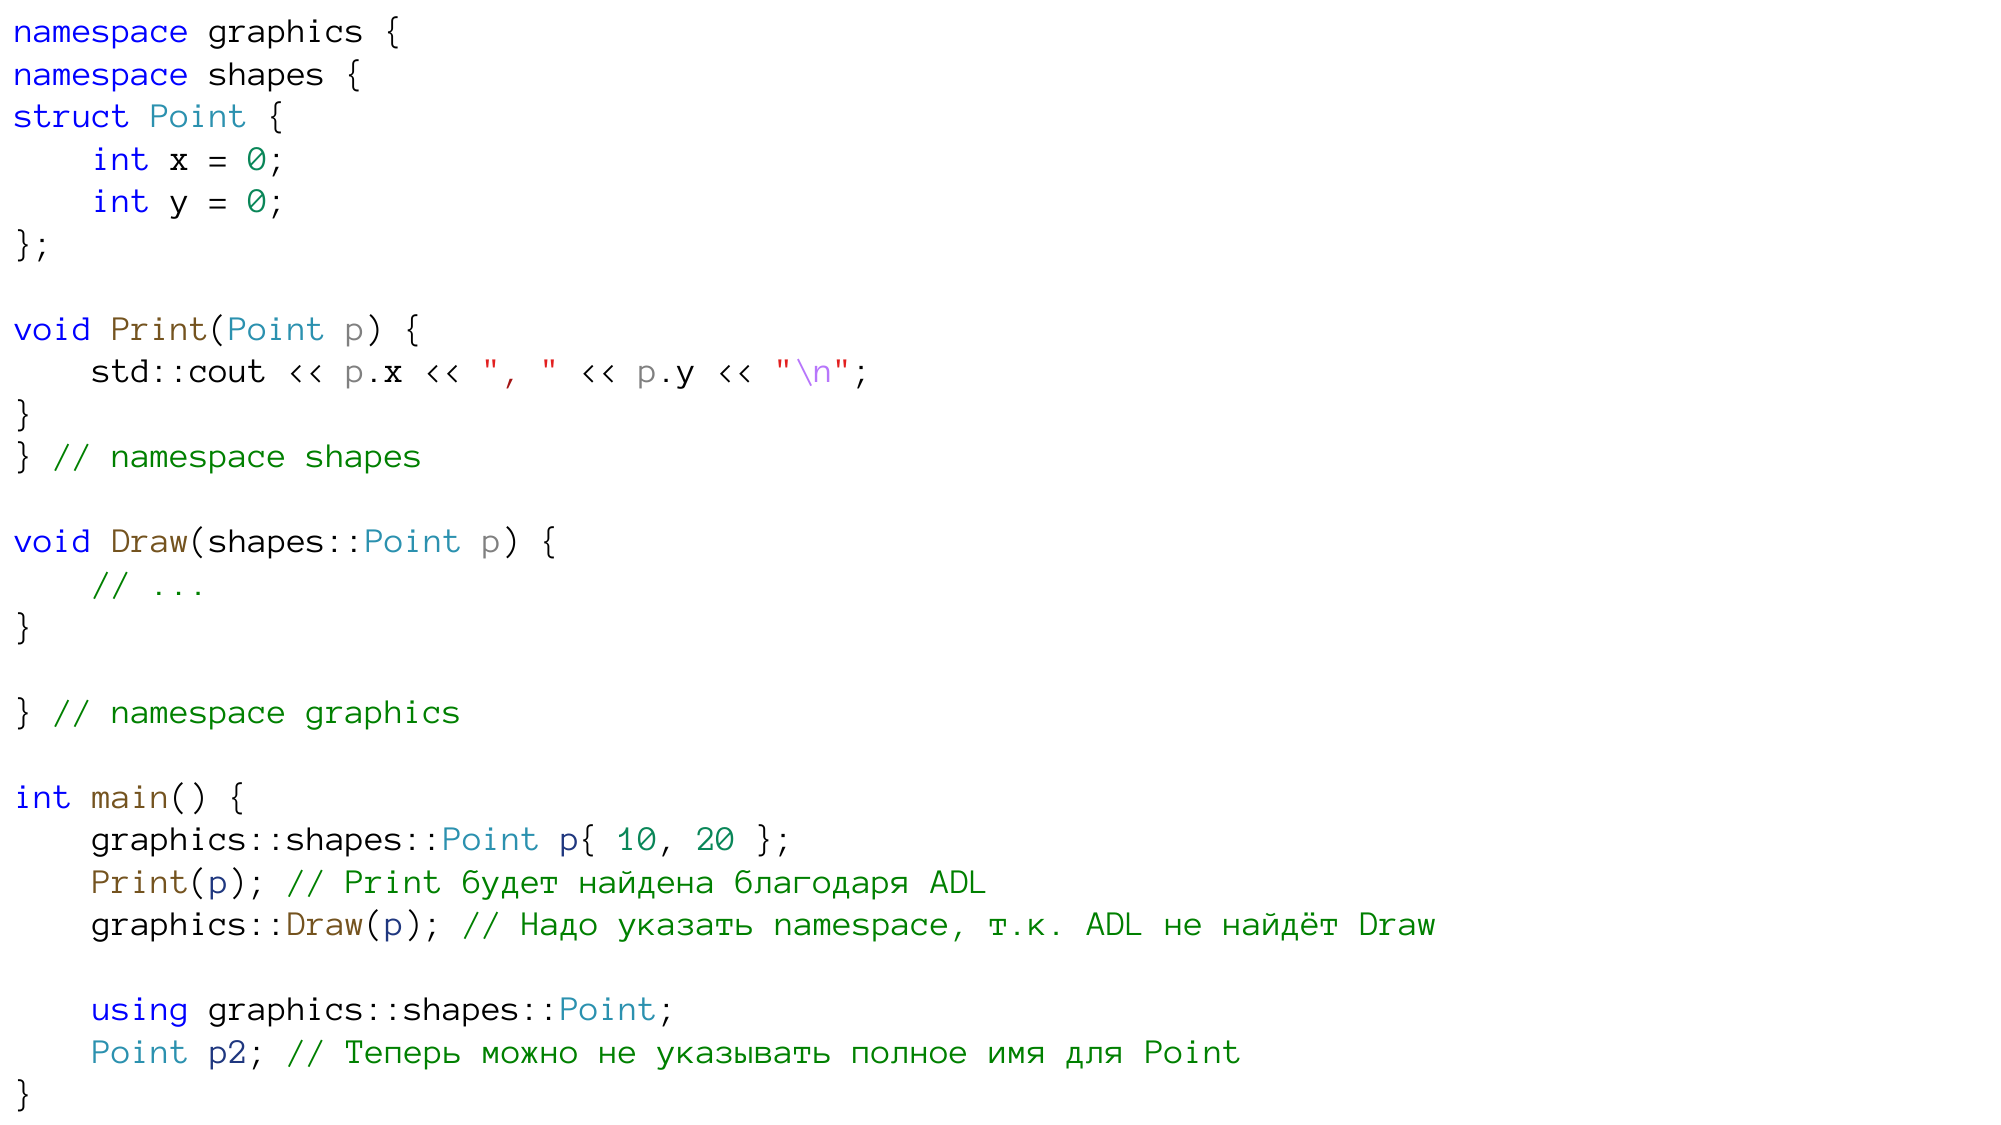

namespace graphics {
namespace shapes {
struct Point {
    int x = 0;
    int y = 0;
};

void Print(Point p) {
    std::cout << p.x << ", " << p.y << "\n";
}
} // namespace shapes

void Draw(shapes::Point p) {
    // ...
}

} // namespace graphics
int main() {
    graphics::shapes::Point p{ 10, 20 };
    Print(p); // Print будет найдена благодаря ADL
    graphics::Draw(p); // Надо указать namespace, т.к. ADL не найдёт Draw

    using graphics::shapes::Point;
    Point p2; // Теперь можно не указывать полное имя для Point
}